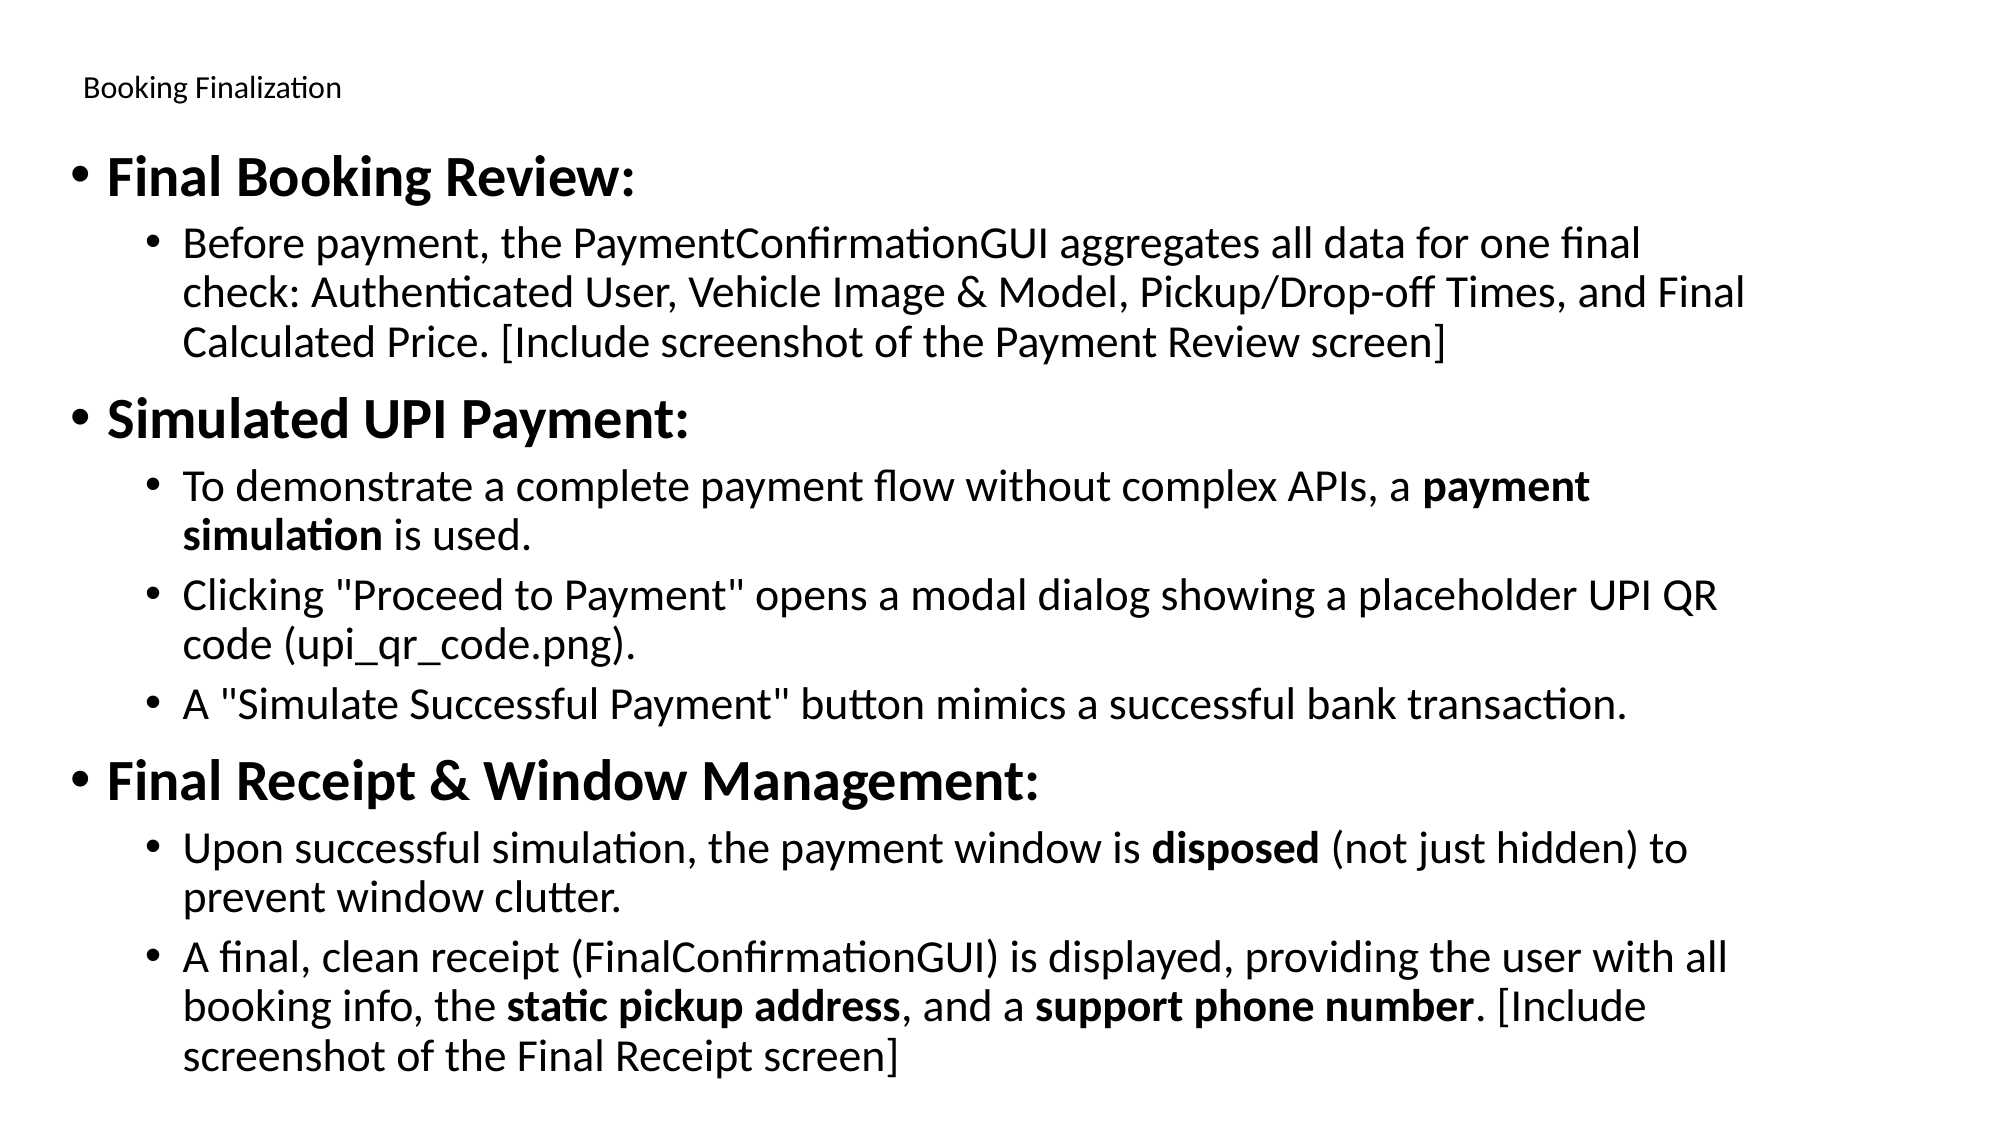

# Booking Finalization
Final Booking Review:
Before payment, the PaymentConfirmationGUI aggregates all data for one final check: Authenticated User, Vehicle Image & Model, Pickup/Drop-off Times, and Final Calculated Price. [Include screenshot of the Payment Review screen]
Simulated UPI Payment:
To demonstrate a complete payment flow without complex APIs, a payment simulation is used.
Clicking "Proceed to Payment" opens a modal dialog showing a placeholder UPI QR code (upi_qr_code.png).
A "Simulate Successful Payment" button mimics a successful bank transaction.
Final Receipt & Window Management:
Upon successful simulation, the payment window is disposed (not just hidden) to prevent window clutter.
A final, clean receipt (FinalConfirmationGUI) is displayed, providing the user with all booking info, the static pickup address, and a support phone number. [Include screenshot of the Final Receipt screen]